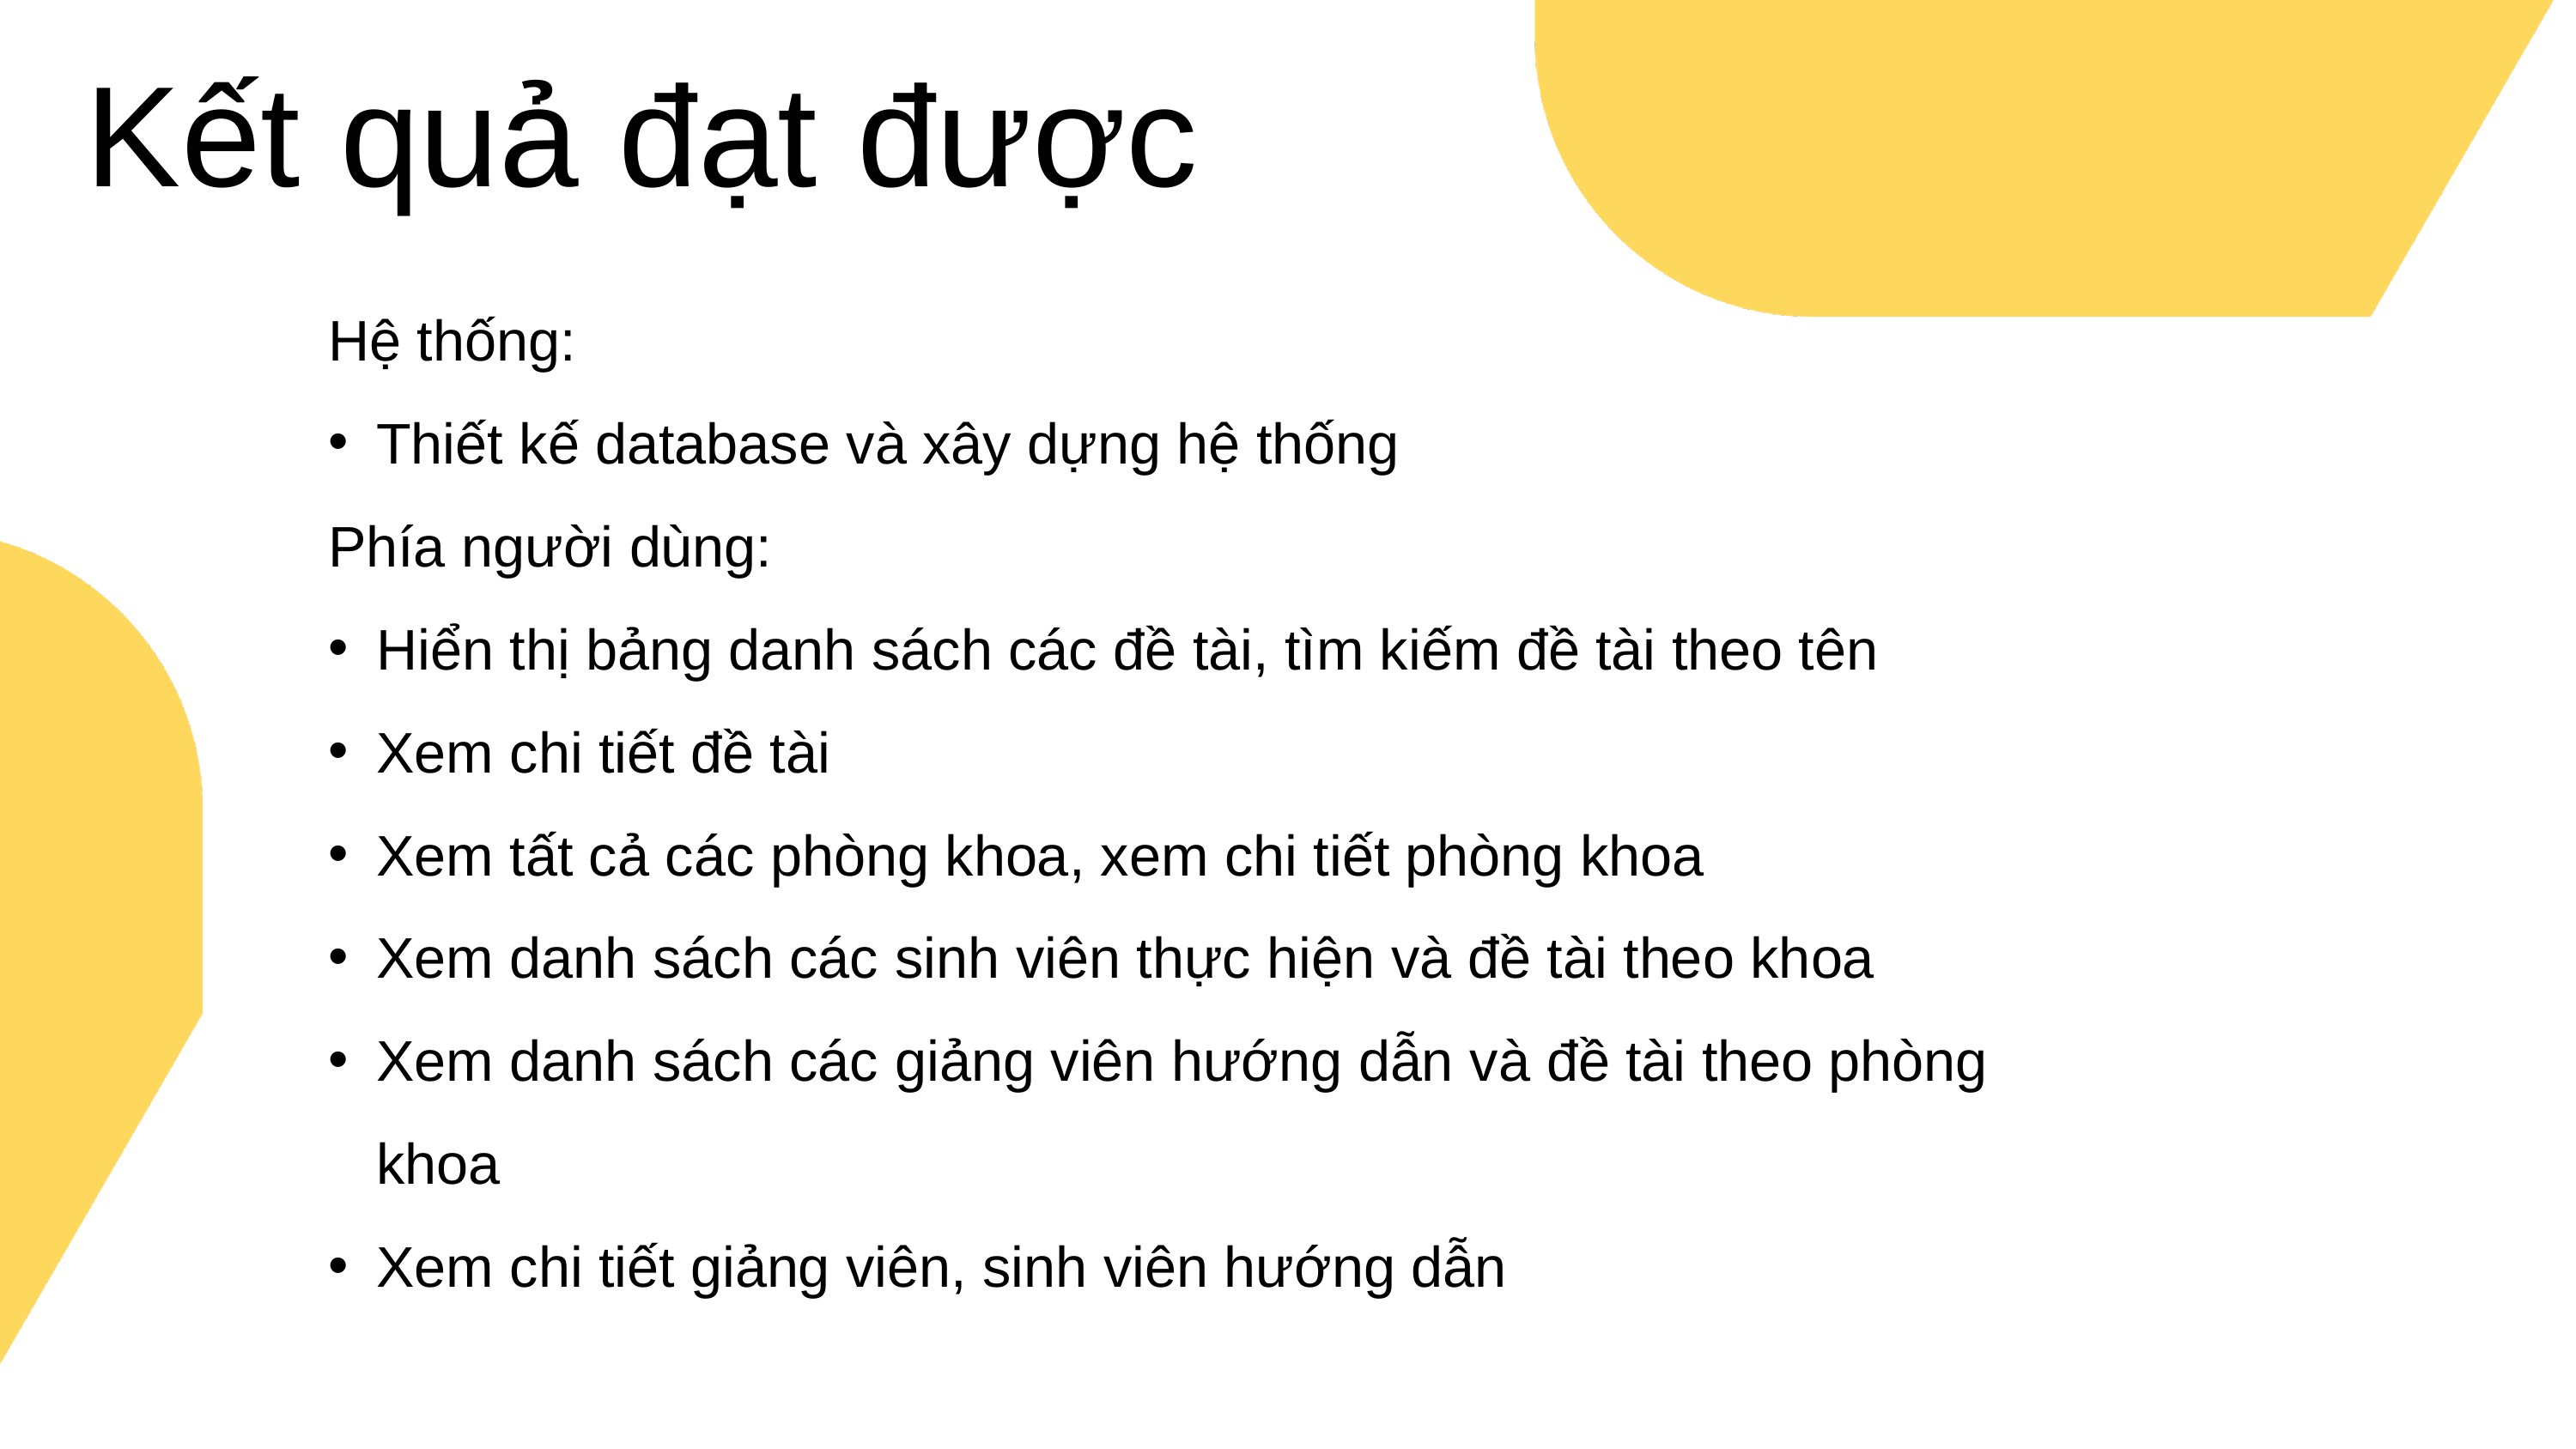

Kết quả đạt được
Hệ thống:
Thiết kế database và xây dựng hệ thống
Phía người dùng:
Hiển thị bảng danh sách các đề tài, tìm kiếm đề tài theo tên
Xem chi tiết đề tài
Xem tất cả các phòng khoa, xem chi tiết phòng khoa
Xem danh sách các sinh viên thực hiện và đề tài theo khoa
Xem danh sách các giảng viên hướng dẫn và đề tài theo phòng khoa
Xem chi tiết giảng viên, sinh viên hướng dẫn